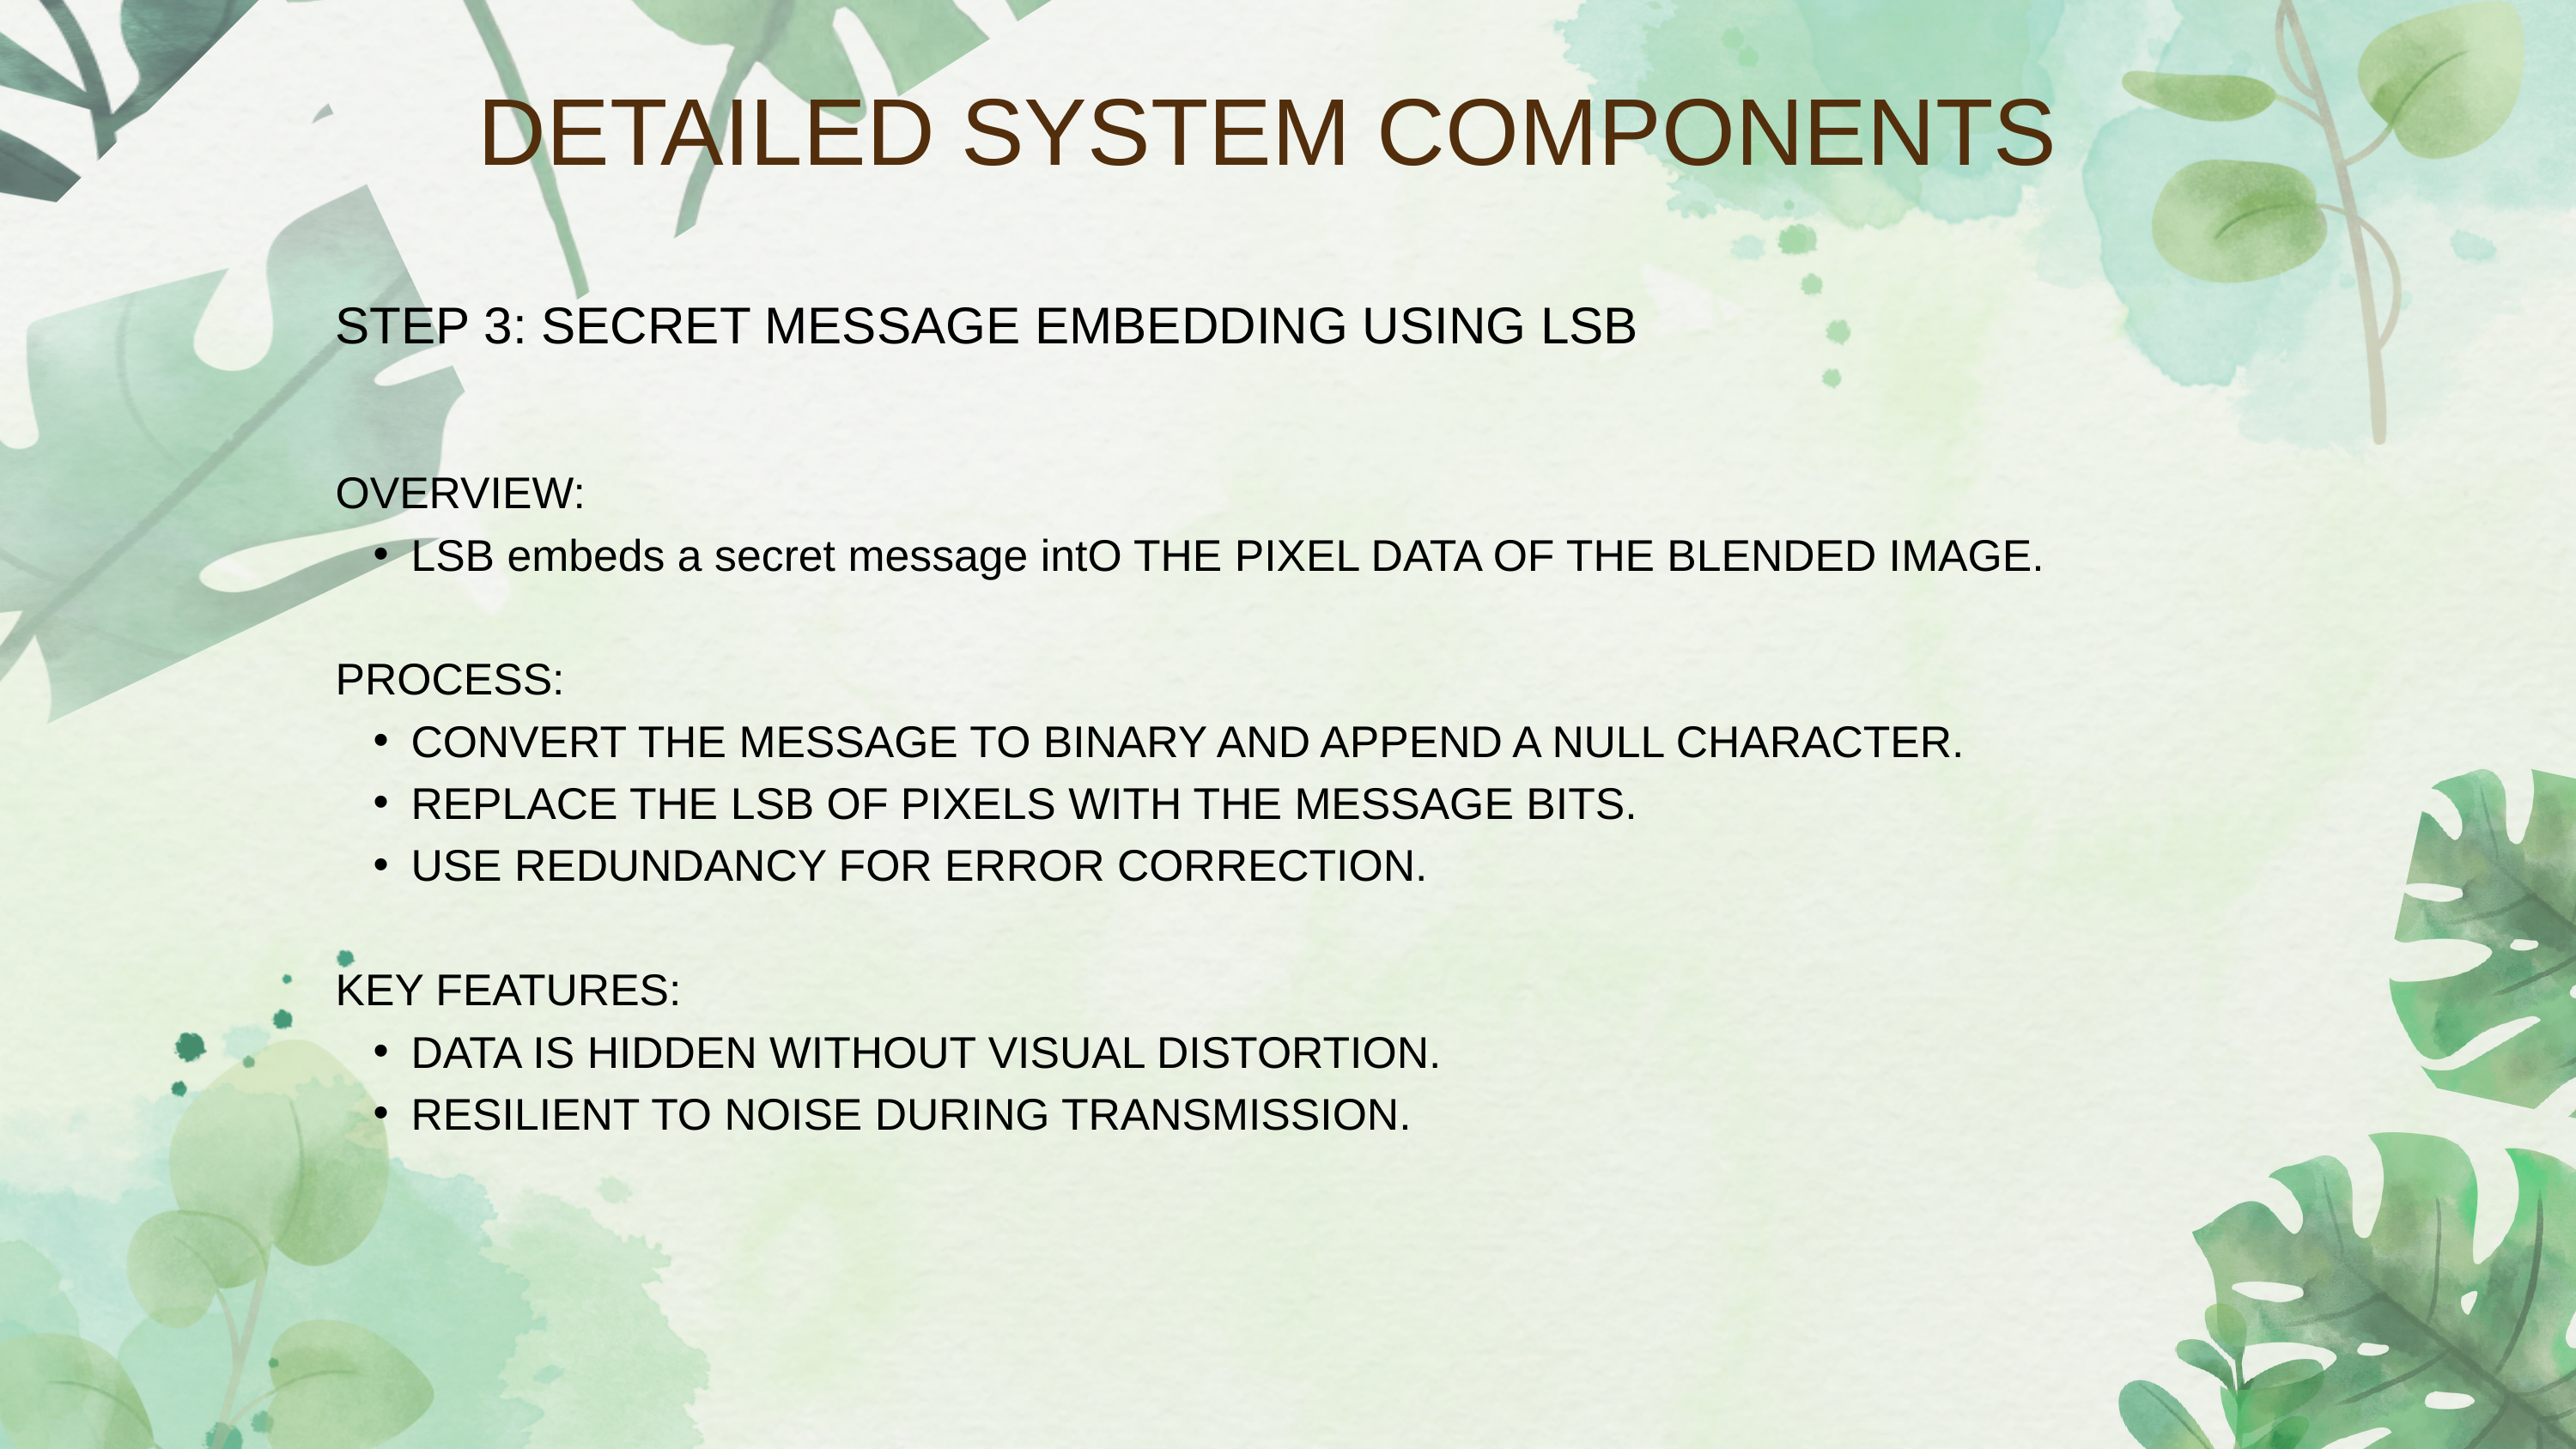

DETAILED SYSTEM COMPONENTS

STEP 3: SECRET MESSAGE EMBEDDING USING LSB
OVERVIEW:
LSB embeds a secret message intO THE PIXEL DATA OF THE BLENDED IMAGE.

PROCESS:
CONVERT THE MESSAGE TO BINARY AND APPEND A NULL CHARACTER.
REPLACE THE LSB OF PIXELS WITH THE MESSAGE BITS.
USE REDUNDANCY FOR ERROR CORRECTION.

KEY FEATURES:
DATA IS HIDDEN WITHOUT VISUAL DISTORTION.
RESILIENT TO NOISE DURING TRANSMISSION.